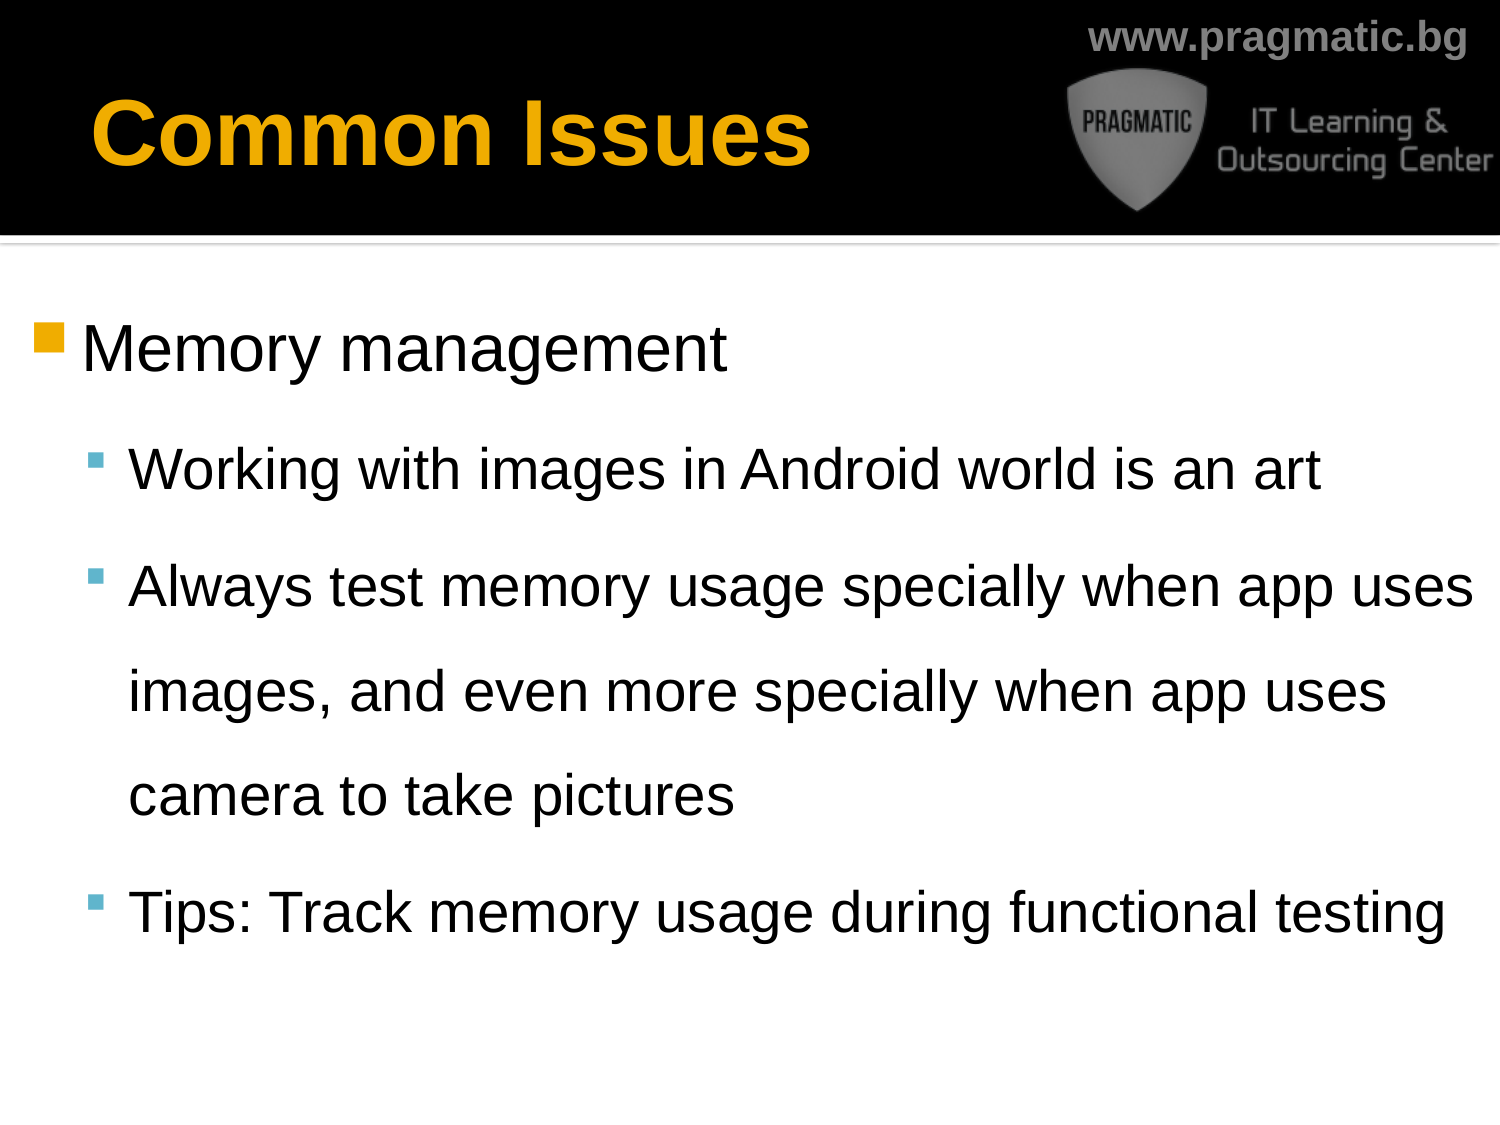

# Common Issues
Memory management
Working with images in Android world is an art
Always test memory usage specially when app uses images, and even more specially when app uses camera to take pictures
Tips: Track memory usage during functional testing